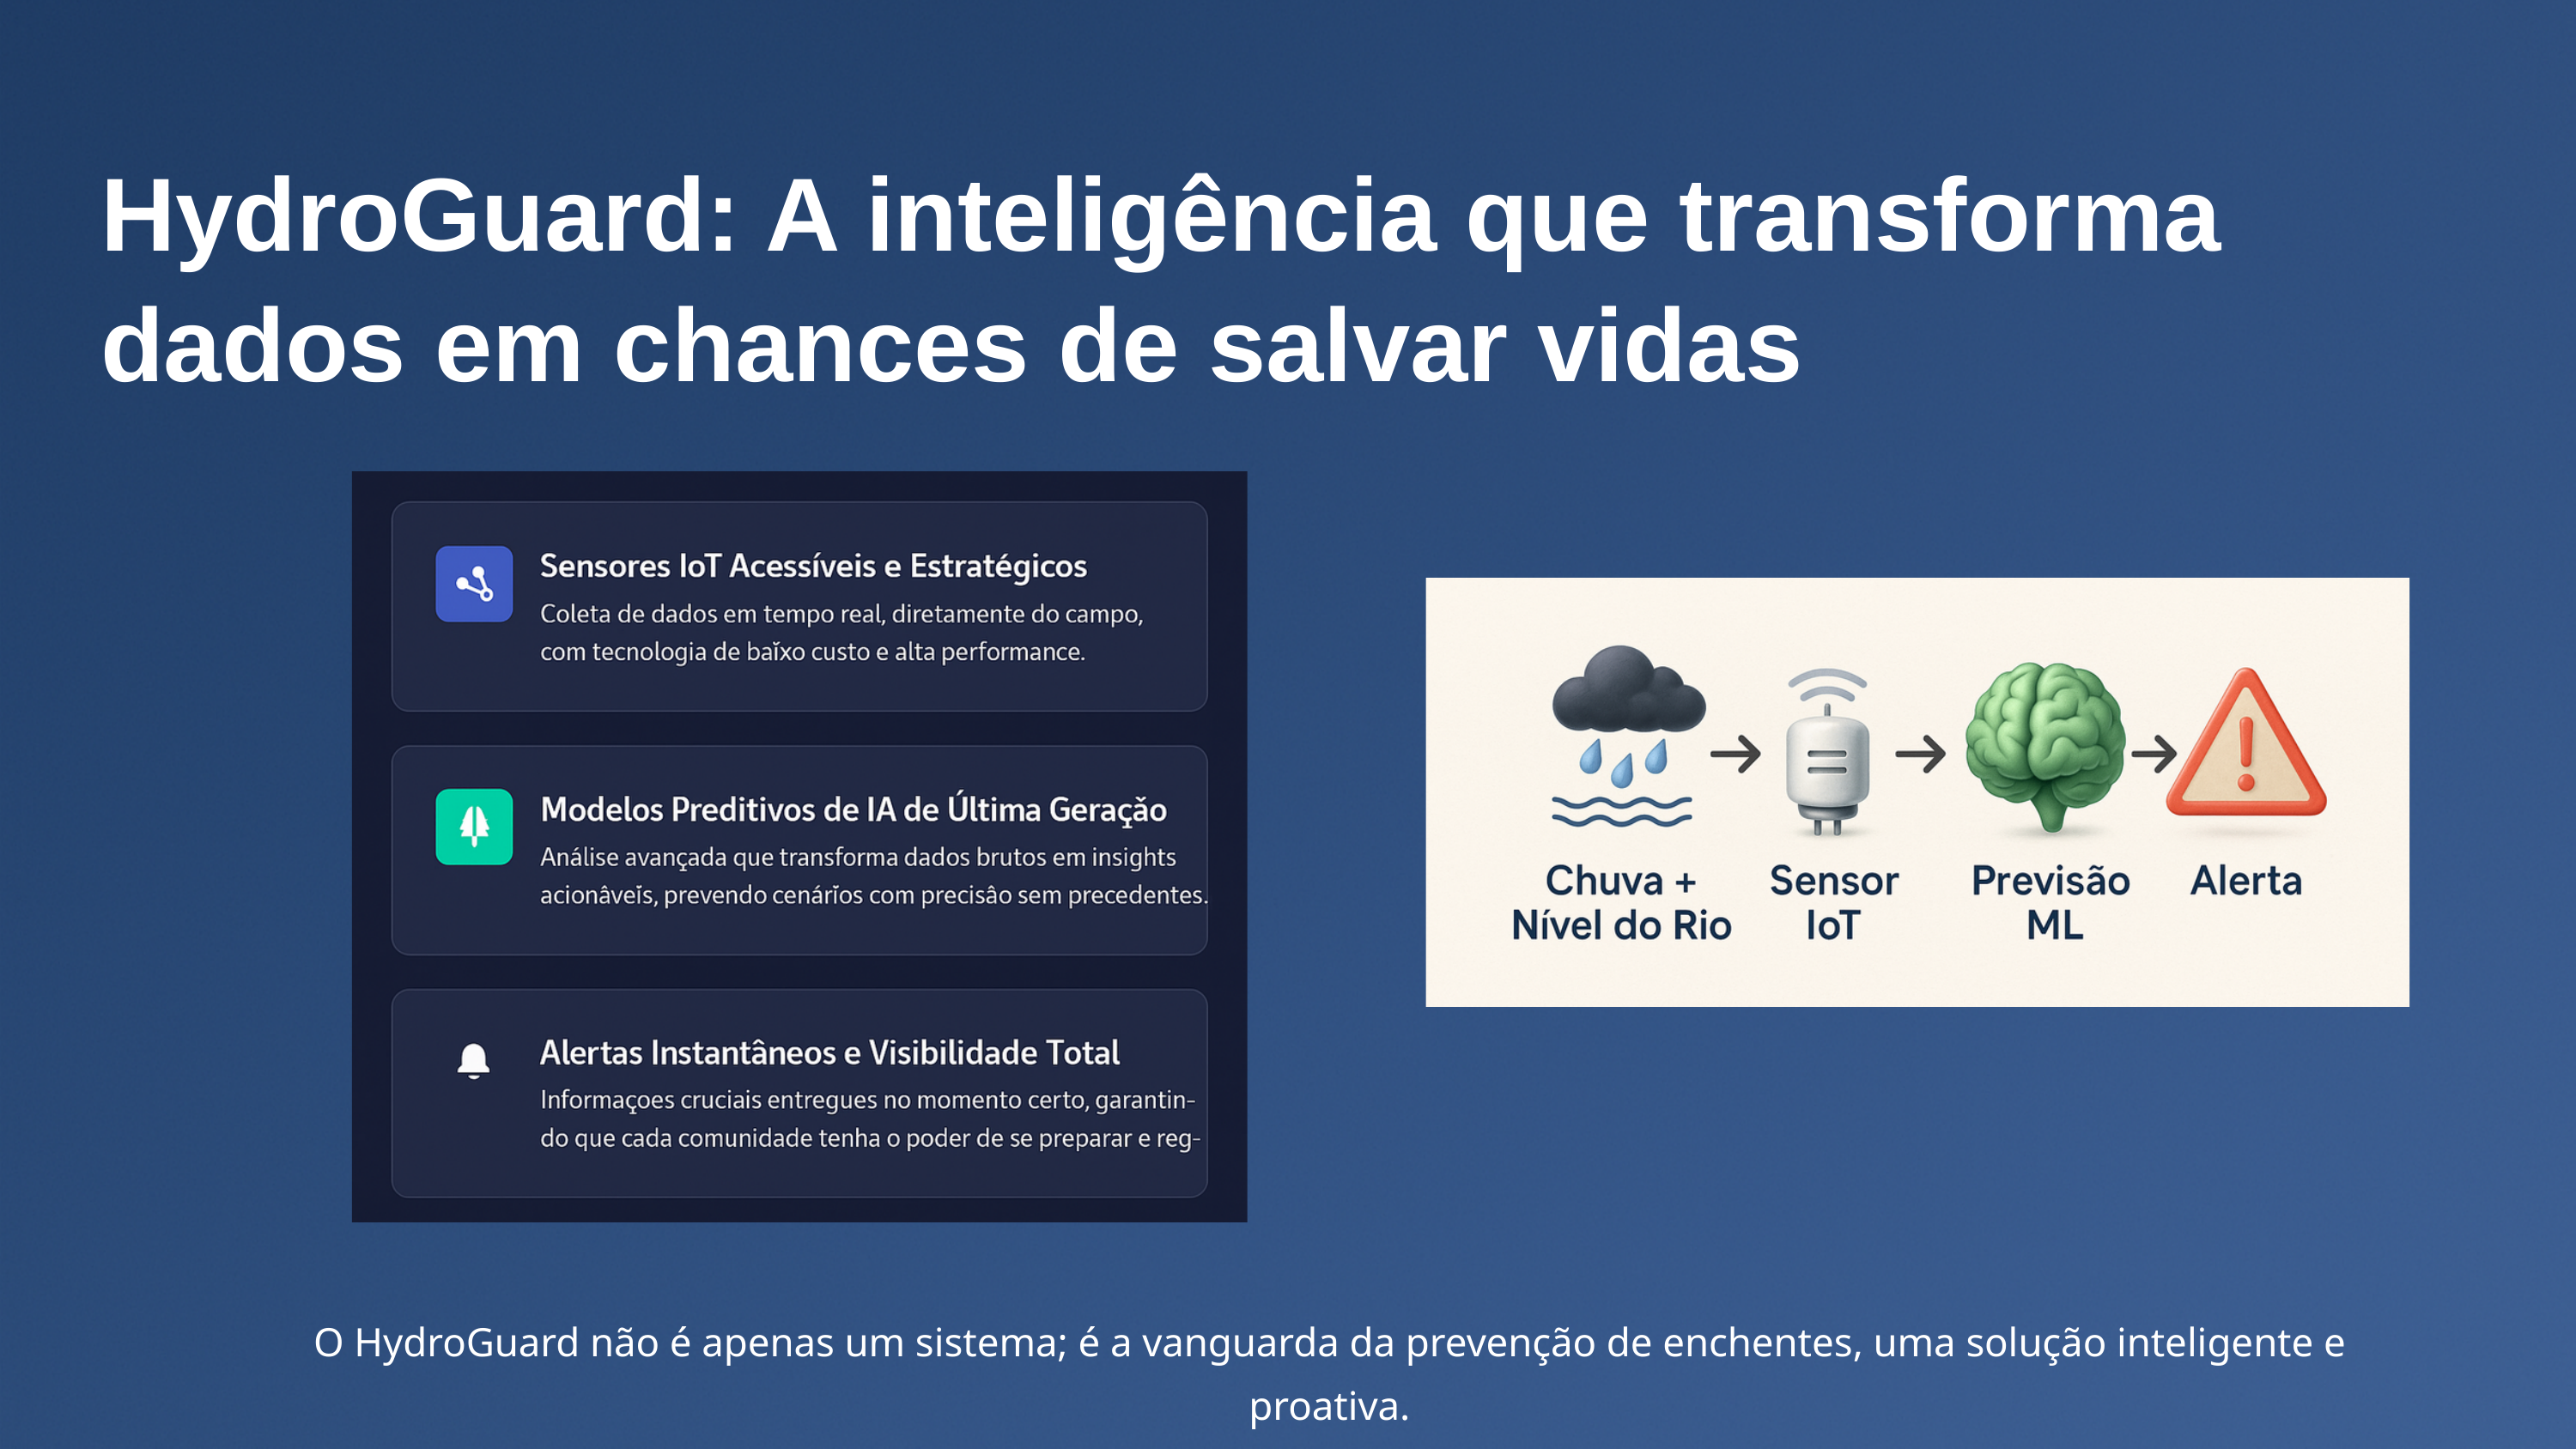

HydroGuard: A inteligência que transforma dados em chances de salvar vidas

O HydroGuard não é apenas um sistema; é a vanguarda da prevenção de enchentes, uma solução inteligente e proativa.